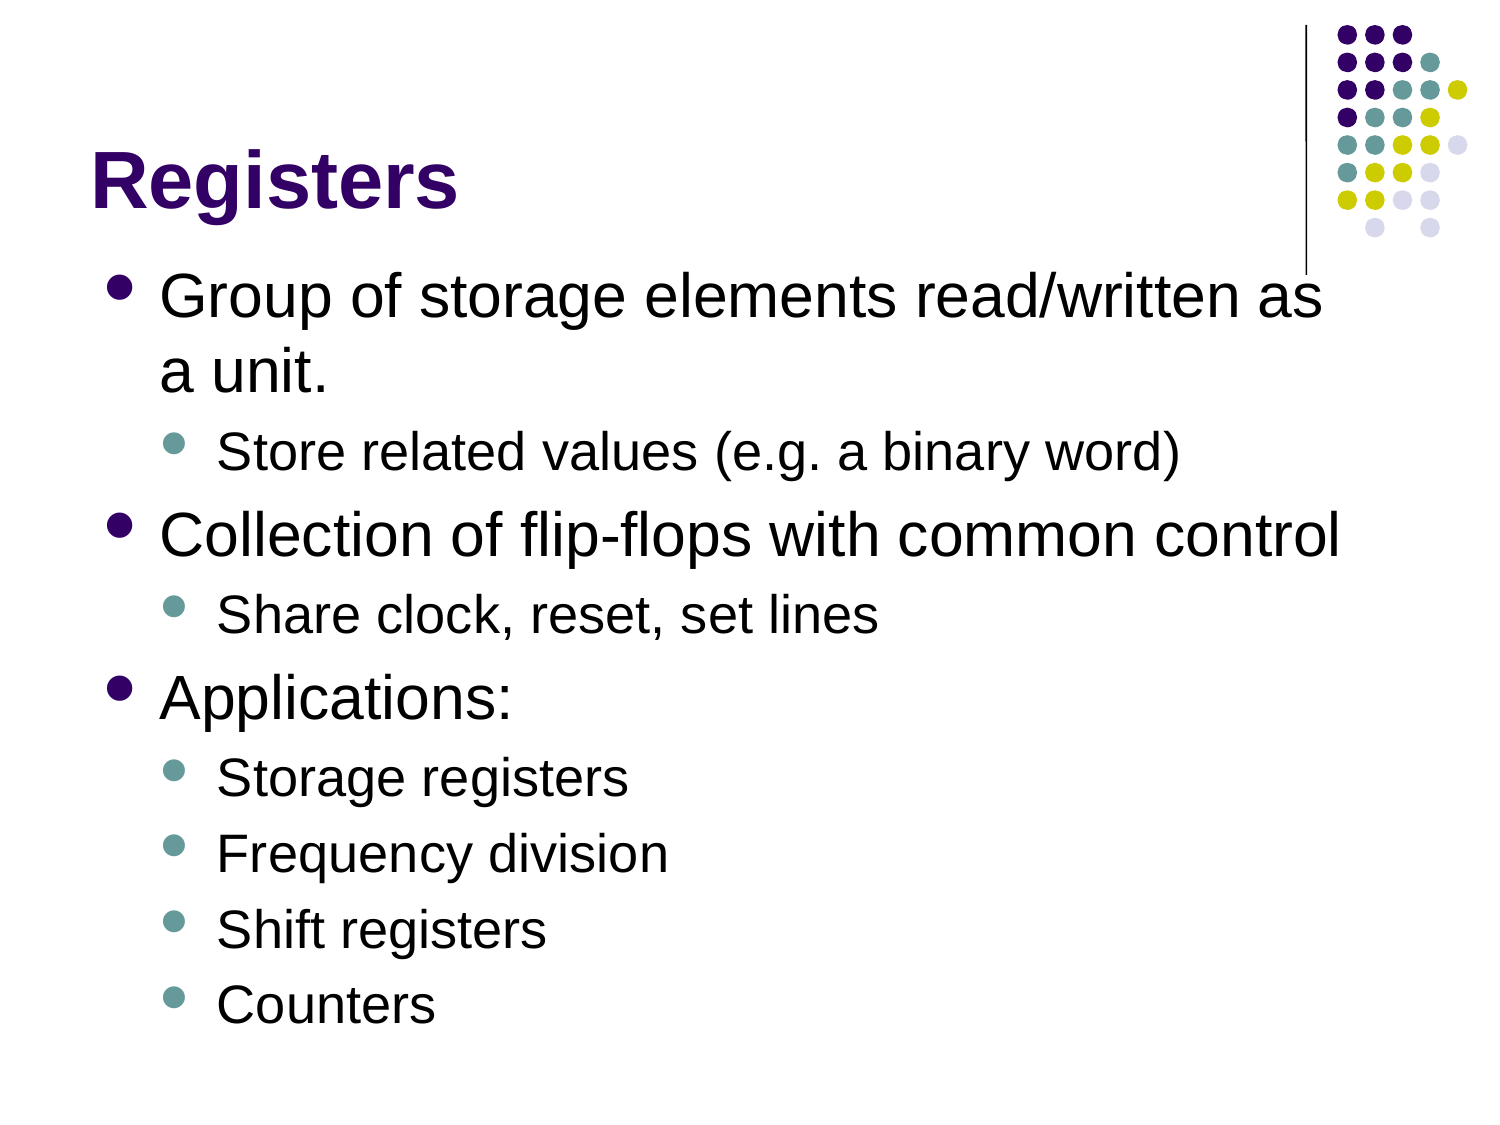

# Registers
Group of storage elements read/written as a unit.
Store related values (e.g. a binary word)
Collection of flip-flops with common control
Share clock, reset, set lines
Applications:
Storage registers
Frequency division
Shift registers
Counters